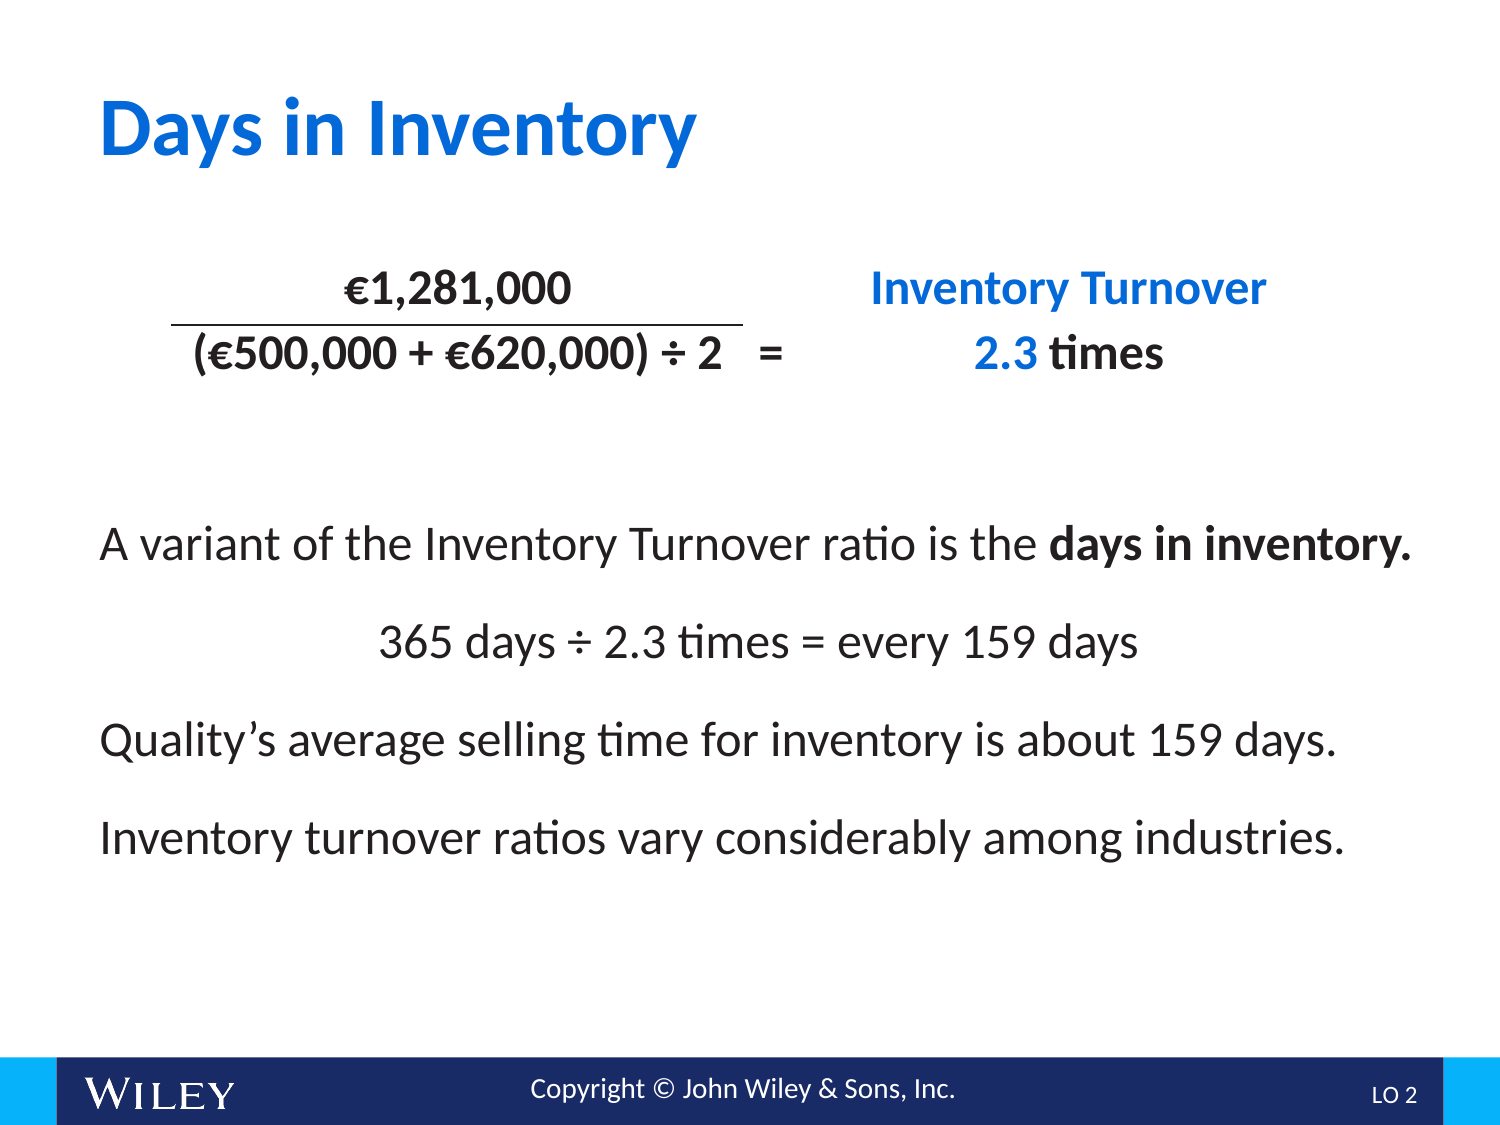

# Days in Inventory
| €1,281,000 |  | Inventory Turnover |
| --- | --- | --- |
| (€500,000 + €620,000) ÷ 2 | = | 2.3 times |
A variant of the Inventory Turnover ratio is the days in inventory.
365 days ÷ 2.3 times = every 159 days
Quality’s average selling time for inventory is about 159 days.
Inventory turnover ratios vary considerably among industries.
L O 2